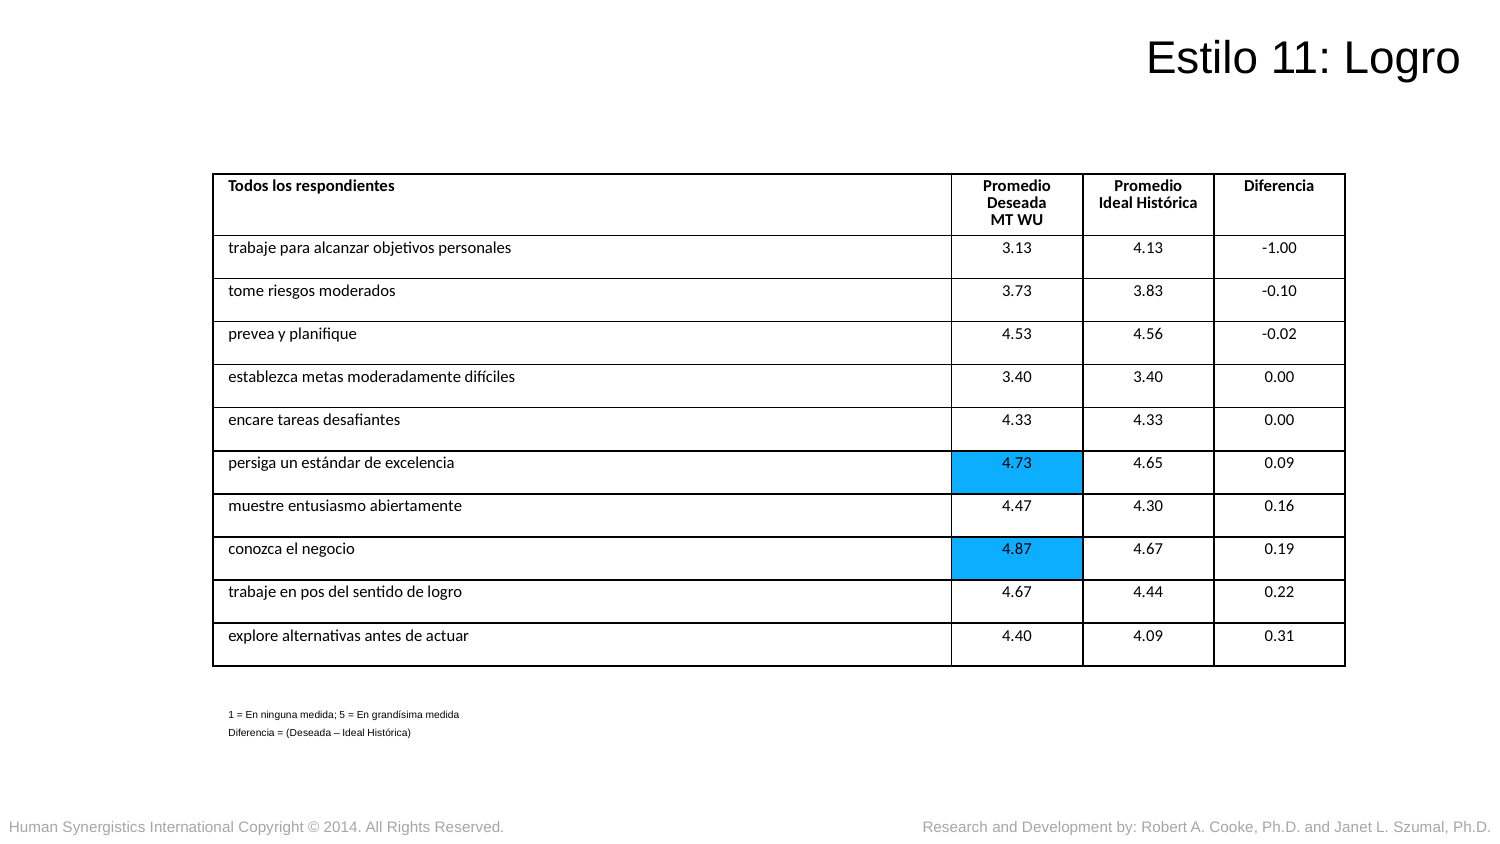

Estilo 11: Logro
| Todos los respondientes | Promedio Deseada MT WU | Promedio Ideal Histórica | Diferencia |
| --- | --- | --- | --- |
| trabaje para alcanzar objetivos personales | 3.13 | 4.13 | -1.00 |
| tome riesgos moderados | 3.73 | 3.83 | -0.10 |
| prevea y planifique | 4.53 | 4.56 | -0.02 |
| establezca metas moderadamente difíciles | 3.40 | 3.40 | 0.00 |
| encare tareas desafiantes | 4.33 | 4.33 | 0.00 |
| persiga un estándar de excelencia | 4.73 | 4.65 | 0.09 |
| muestre entusiasmo abiertamente | 4.47 | 4.30 | 0.16 |
| conozca el negocio | 4.87 | 4.67 | 0.19 |
| trabaje en pos del sentido de logro | 4.67 | 4.44 | 0.22 |
| explore alternativas antes de actuar | 4.40 | 4.09 | 0.31 |
| All Respondents | Current Mean | Ideal Mean | Gap Mean |
| --- | --- | --- | --- |
| trabaje para alcanzar objetivos personales | 3.13 | 4.13 | -1.00 |
| All Respondents | Current Mean | Ideal Mean | Gap Mean |
| --- | --- | --- | --- |
| trabaje para alcanzar objetivos personales | 3.13 | 4.13 | -1.00 |
| tome riesgos moderados | 3.73 | 3.83 | -0.10 |
| All Respondents | Current Mean | Ideal Mean | Gap Mean |
| --- | --- | --- | --- |
| trabaje para alcanzar objetivos personales | 3.13 | 4.13 | -1.00 |
| tome riesgos moderados | 3.73 | 3.83 | -0.10 |
| prevea y planifique | 4.53 | 4.56 | -0.02 |
| All Respondents | Current Mean | Ideal Mean | Gap Mean |
| --- | --- | --- | --- |
| trabaje para alcanzar objetivos personales | 3.13 | 4.13 | -1.00 |
| tome riesgos moderados | 3.73 | 3.83 | -0.10 |
| prevea y planifique | 4.53 | 4.56 | -0.02 |
| establezca metas moderadamente difíciles | 3.40 | 3.40 | 0.00 |
| All Respondents | Current Mean | Ideal Mean | Gap Mean |
| --- | --- | --- | --- |
| trabaje para alcanzar objetivos personales | 3.13 | 4.13 | -1.00 |
| tome riesgos moderados | 3.73 | 3.83 | -0.10 |
| prevea y planifique | 4.53 | 4.56 | -0.02 |
| establezca metas moderadamente difíciles | 3.40 | 3.40 | 0.00 |
| encare tareas desafiantes | 4.33 | 4.33 | 0.00 |
| All Respondents | Current Mean | Ideal Mean | Gap Mean |
| --- | --- | --- | --- |
| trabaje para alcanzar objetivos personales | 3.13 | 4.13 | -1.00 |
| tome riesgos moderados | 3.73 | 3.83 | -0.10 |
| prevea y planifique | 4.53 | 4.56 | -0.02 |
| establezca metas moderadamente difíciles | 3.40 | 3.40 | 0.00 |
| encare tareas desafiantes | 4.33 | 4.33 | 0.00 |
| persiga un estándar de excelencia | 4.73 | 4.65 | 0.09 |
| All Respondents | Current Mean | Ideal Mean | Gap Mean |
| --- | --- | --- | --- |
| trabaje para alcanzar objetivos personales | 3.13 | 4.13 | -1.00 |
| tome riesgos moderados | 3.73 | 3.83 | -0.10 |
| prevea y planifique | 4.53 | 4.56 | -0.02 |
| establezca metas moderadamente difíciles | 3.40 | 3.40 | 0.00 |
| encare tareas desafiantes | 4.33 | 4.33 | 0.00 |
| persiga un estándar de excelencia | 4.73 | 4.65 | 0.09 |
| muestre entusiasmo abiertamente | 4.47 | 4.30 | 0.16 |
| All Respondents | Current Mean | Ideal Mean | Gap Mean |
| --- | --- | --- | --- |
| trabaje para alcanzar objetivos personales | 3.13 | 4.13 | -1.00 |
| tome riesgos moderados | 3.73 | 3.83 | -0.10 |
| prevea y planifique | 4.53 | 4.56 | -0.02 |
| establezca metas moderadamente difíciles | 3.40 | 3.40 | 0.00 |
| encare tareas desafiantes | 4.33 | 4.33 | 0.00 |
| persiga un estándar de excelencia | 4.73 | 4.65 | 0.09 |
| muestre entusiasmo abiertamente | 4.47 | 4.30 | 0.16 |
| conozca el negocio | 4.87 | 4.67 | 0.19 |
| All Respondents | Current Mean | Ideal Mean | Gap Mean |
| --- | --- | --- | --- |
| trabaje para alcanzar objetivos personales | 3.13 | 4.13 | -1.00 |
| tome riesgos moderados | 3.73 | 3.83 | -0.10 |
| prevea y planifique | 4.53 | 4.56 | -0.02 |
| establezca metas moderadamente difíciles | 3.40 | 3.40 | 0.00 |
| encare tareas desafiantes | 4.33 | 4.33 | 0.00 |
| persiga un estándar de excelencia | 4.73 | 4.65 | 0.09 |
| muestre entusiasmo abiertamente | 4.47 | 4.30 | 0.16 |
| conozca el negocio | 4.87 | 4.67 | 0.19 |
| trabaje en pos del sentido de logro | 4.67 | 4.44 | 0.22 |
1 = En ninguna medida; 5 = En grandísima medida
Diferencia = (Deseada – Ideal Histórica)
Human Synergistics International Copyright © 2014. All Rights Reserved.
Research and Development by: Robert A. Cooke, Ph.D. and Janet L. Szumal, Ph.D.